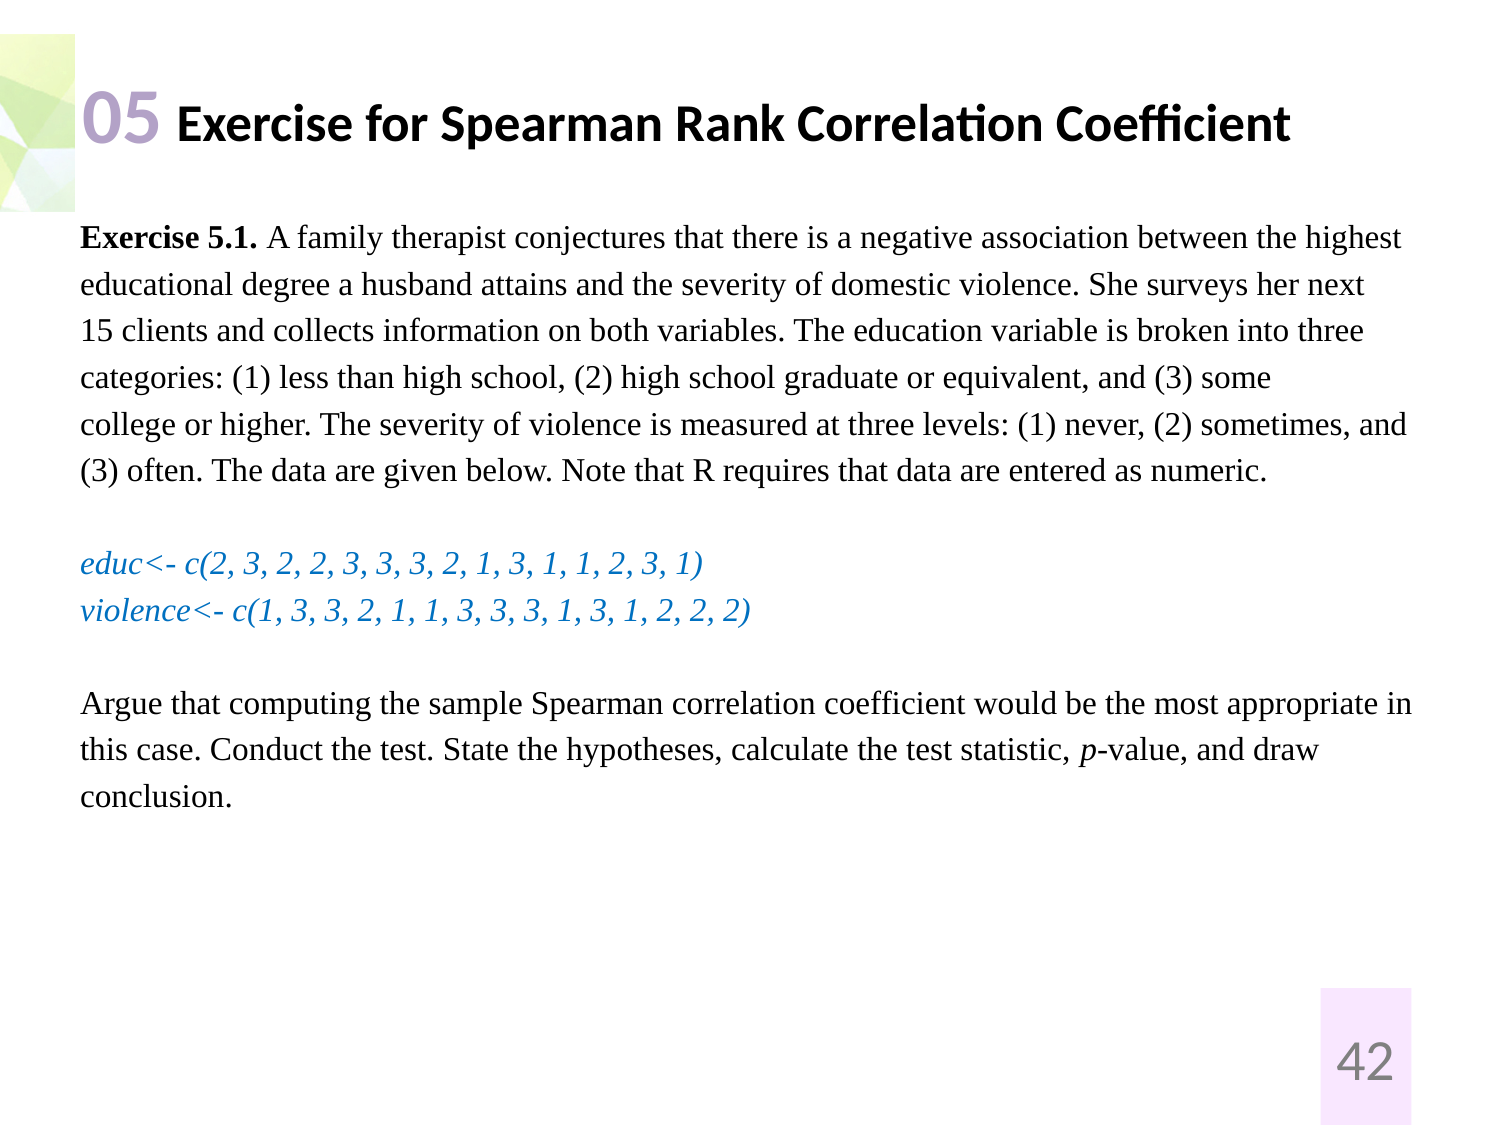

# Exercise for Spearman Rank Correlation Coefficient
05
Exercise 5.1. A family therapist conjectures that there is a negative association between the highest
educational degree a husband attains and the severity of domestic violence. She surveys her next
15 clients and collects information on both variables. The education variable is broken into three
categories: (1) less than high school, (2) high school graduate or equivalent, and (3) some
college or higher. The severity of violence is measured at three levels: (1) never, (2) sometimes, and
(3) often. The data are given below. Note that R requires that data are entered as numeric.

educ<- c(2, 3, 2, 2, 3, 3, 3, 2, 1, 3, 1, 1, 2, 3, 1)
violence<- c(1, 3, 3, 2, 1, 1, 3, 3, 3, 1, 3, 1, 2, 2, 2)

Argue that computing the sample Spearman correlation coefficient would be the most appropriate in
this case. Conduct the test. State the hypotheses, calculate the test statistic, p-value, and draw
conclusion.
42